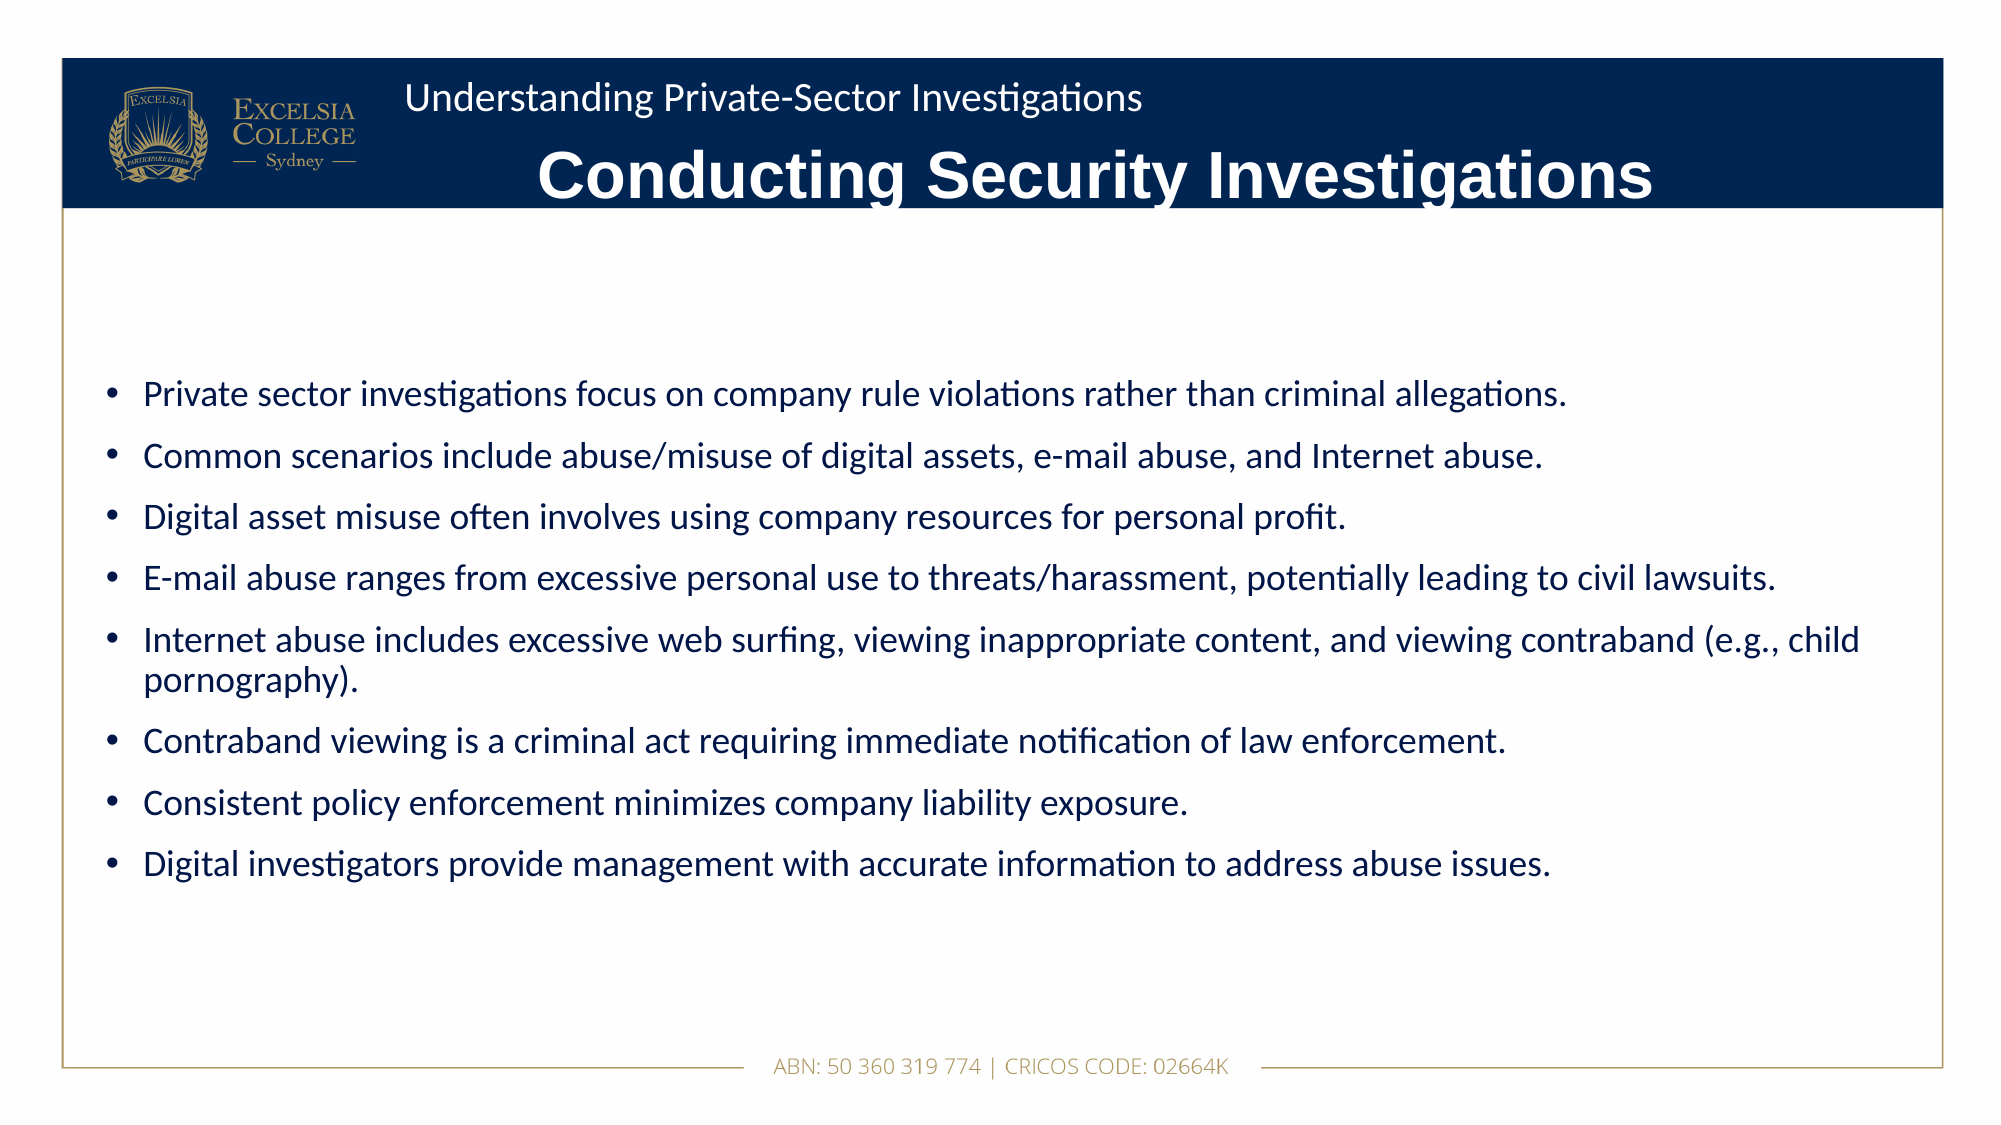

# Understanding Private-Sector Investigations
Conducting Security Investigations
Private sector investigations focus on company rule violations rather than criminal allegations.
Common scenarios include abuse/misuse of digital assets, e-mail abuse, and Internet abuse.
Digital asset misuse often involves using company resources for personal profit.
E-mail abuse ranges from excessive personal use to threats/harassment, potentially leading to civil lawsuits.
Internet abuse includes excessive web surfing, viewing inappropriate content, and viewing contraband (e.g., child pornography).
Contraband viewing is a criminal act requiring immediate notification of law enforcement.
Consistent policy enforcement minimizes company liability exposure.
Digital investigators provide management with accurate information to address abuse issues.